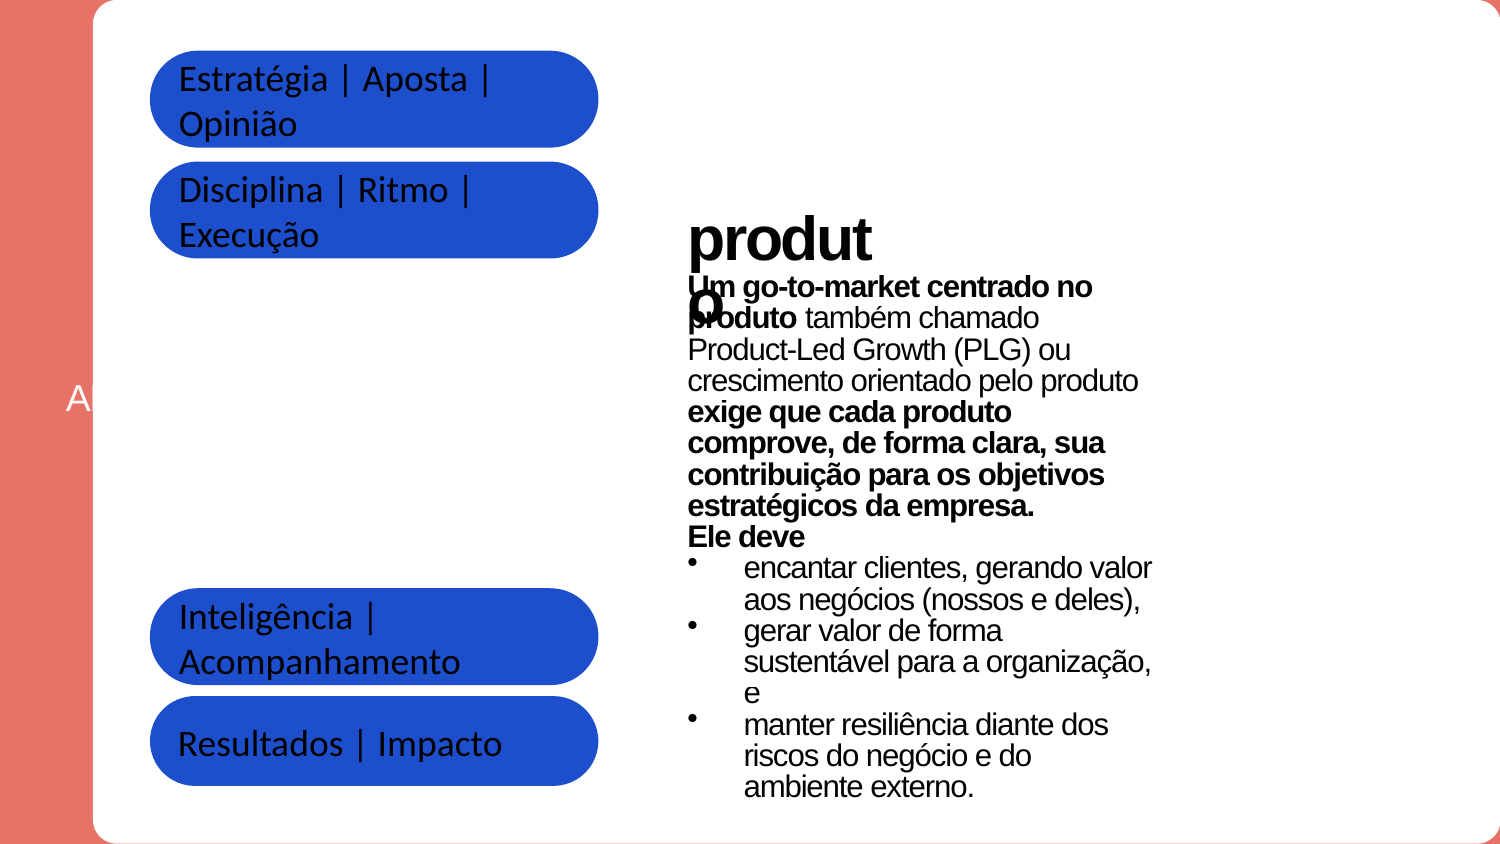

Estratégia | Aposta | Opinião
Disciplina | Ritmo | Execução
produto
Um go-to-market centrado no produto também chamado Product-Led Growth (PLG) ou crescimento orientado pelo produto
exige que cada produto comprove, de forma clara, sua contribuição para os objetivos estratégicos da empresa.
Ele deve
encantar clientes, gerando valor aos negócios (nossos e deles),
gerar valor de forma sustentável para a organização, e
manter resiliência diante dos riscos do negócio e do ambiente externo.
APRENDIZADOS CHAVE
Inteligência | Acompanhamento
Resultados | Impacto